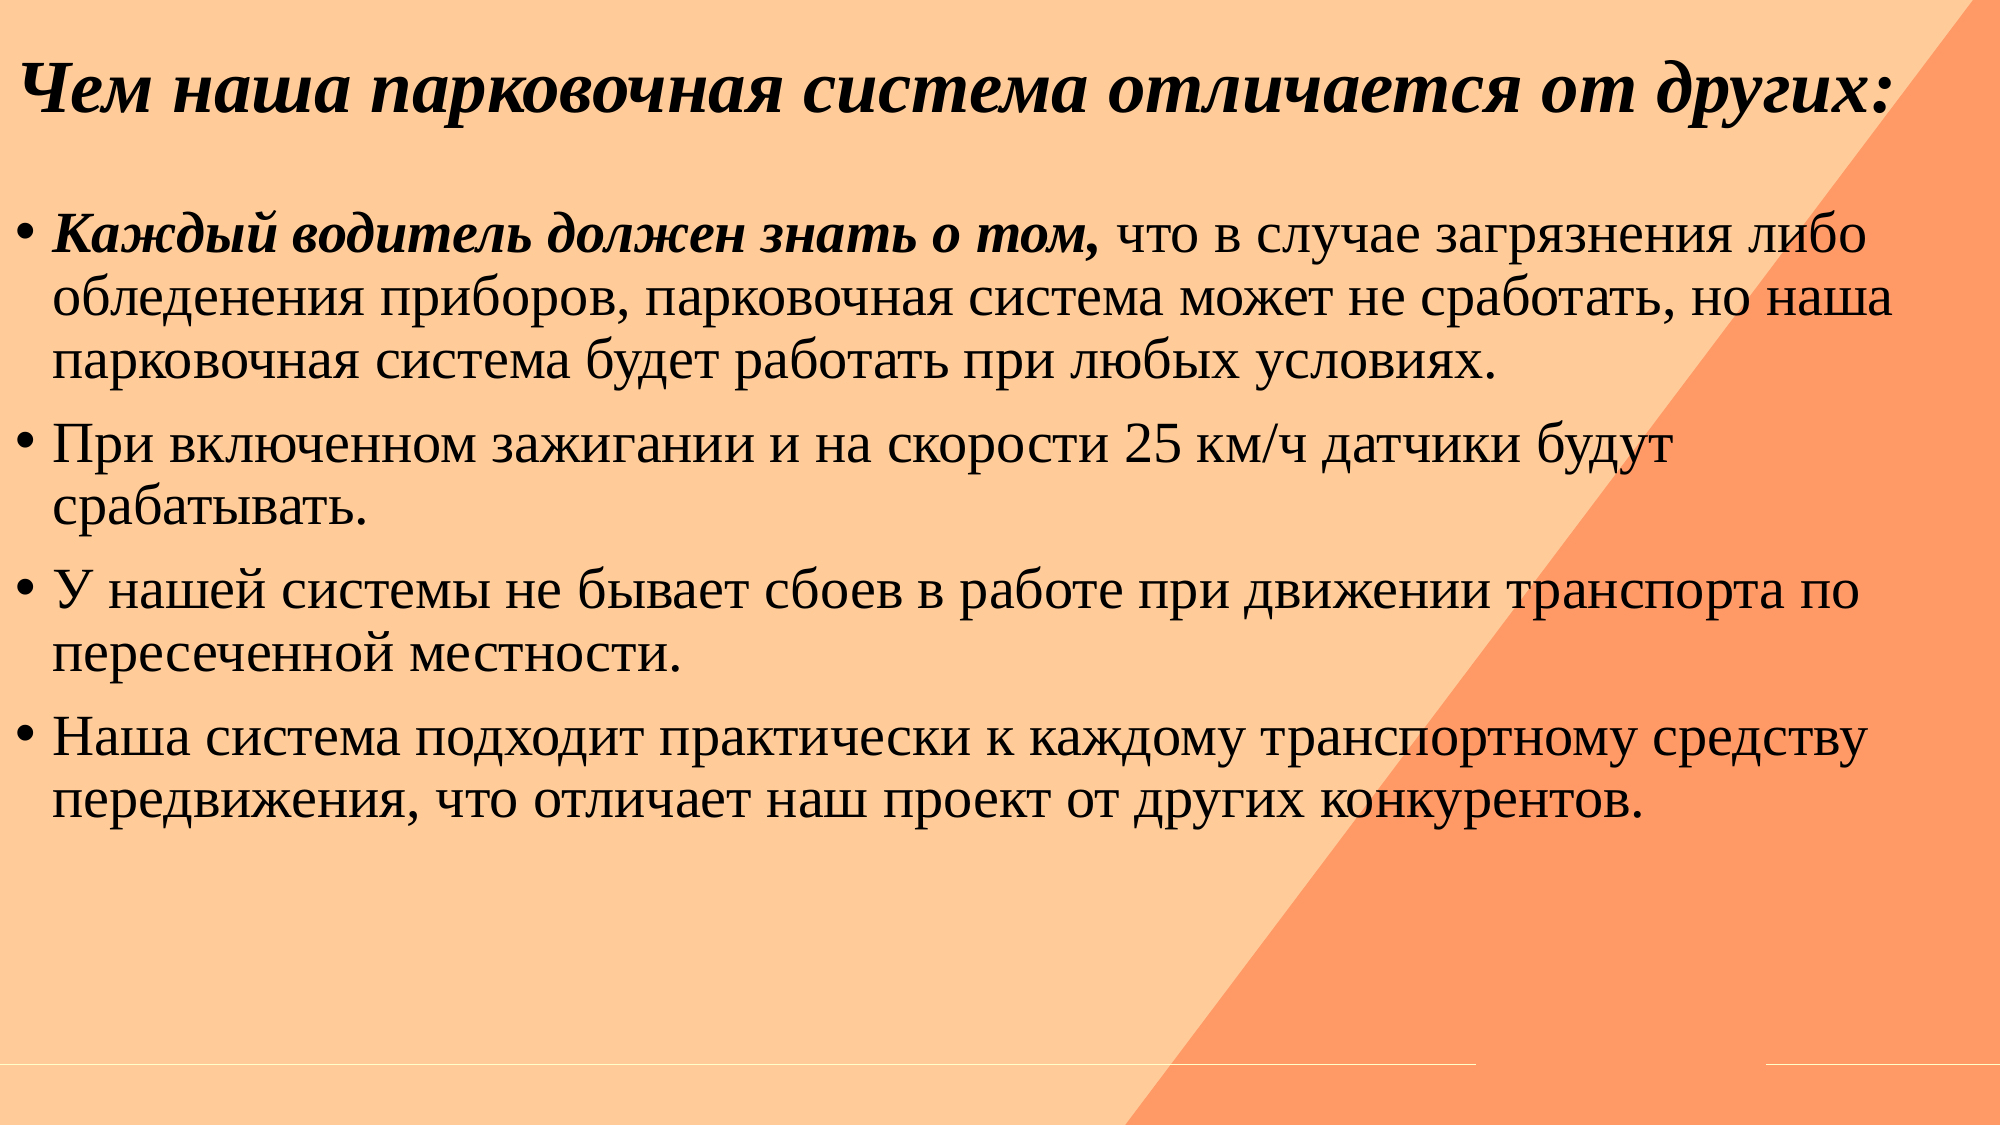

# Чем наша парковочная система отличается от других:
Каждый водитель должен знать о том, что в случае загрязнения либо обледенения приборов, парковочная система может не сработать, но наша парковочная система будет работать при любых условиях.
При включенном зажигании и на скорости 25 км/ч датчики будут срабатывать.
У нашей системы не бывает сбоев в работе при движении транспорта по пересеченной местности.
Наша система подходит практически к каждому транспортному средству передвижения, что отличает наш проект от других конкурентов.